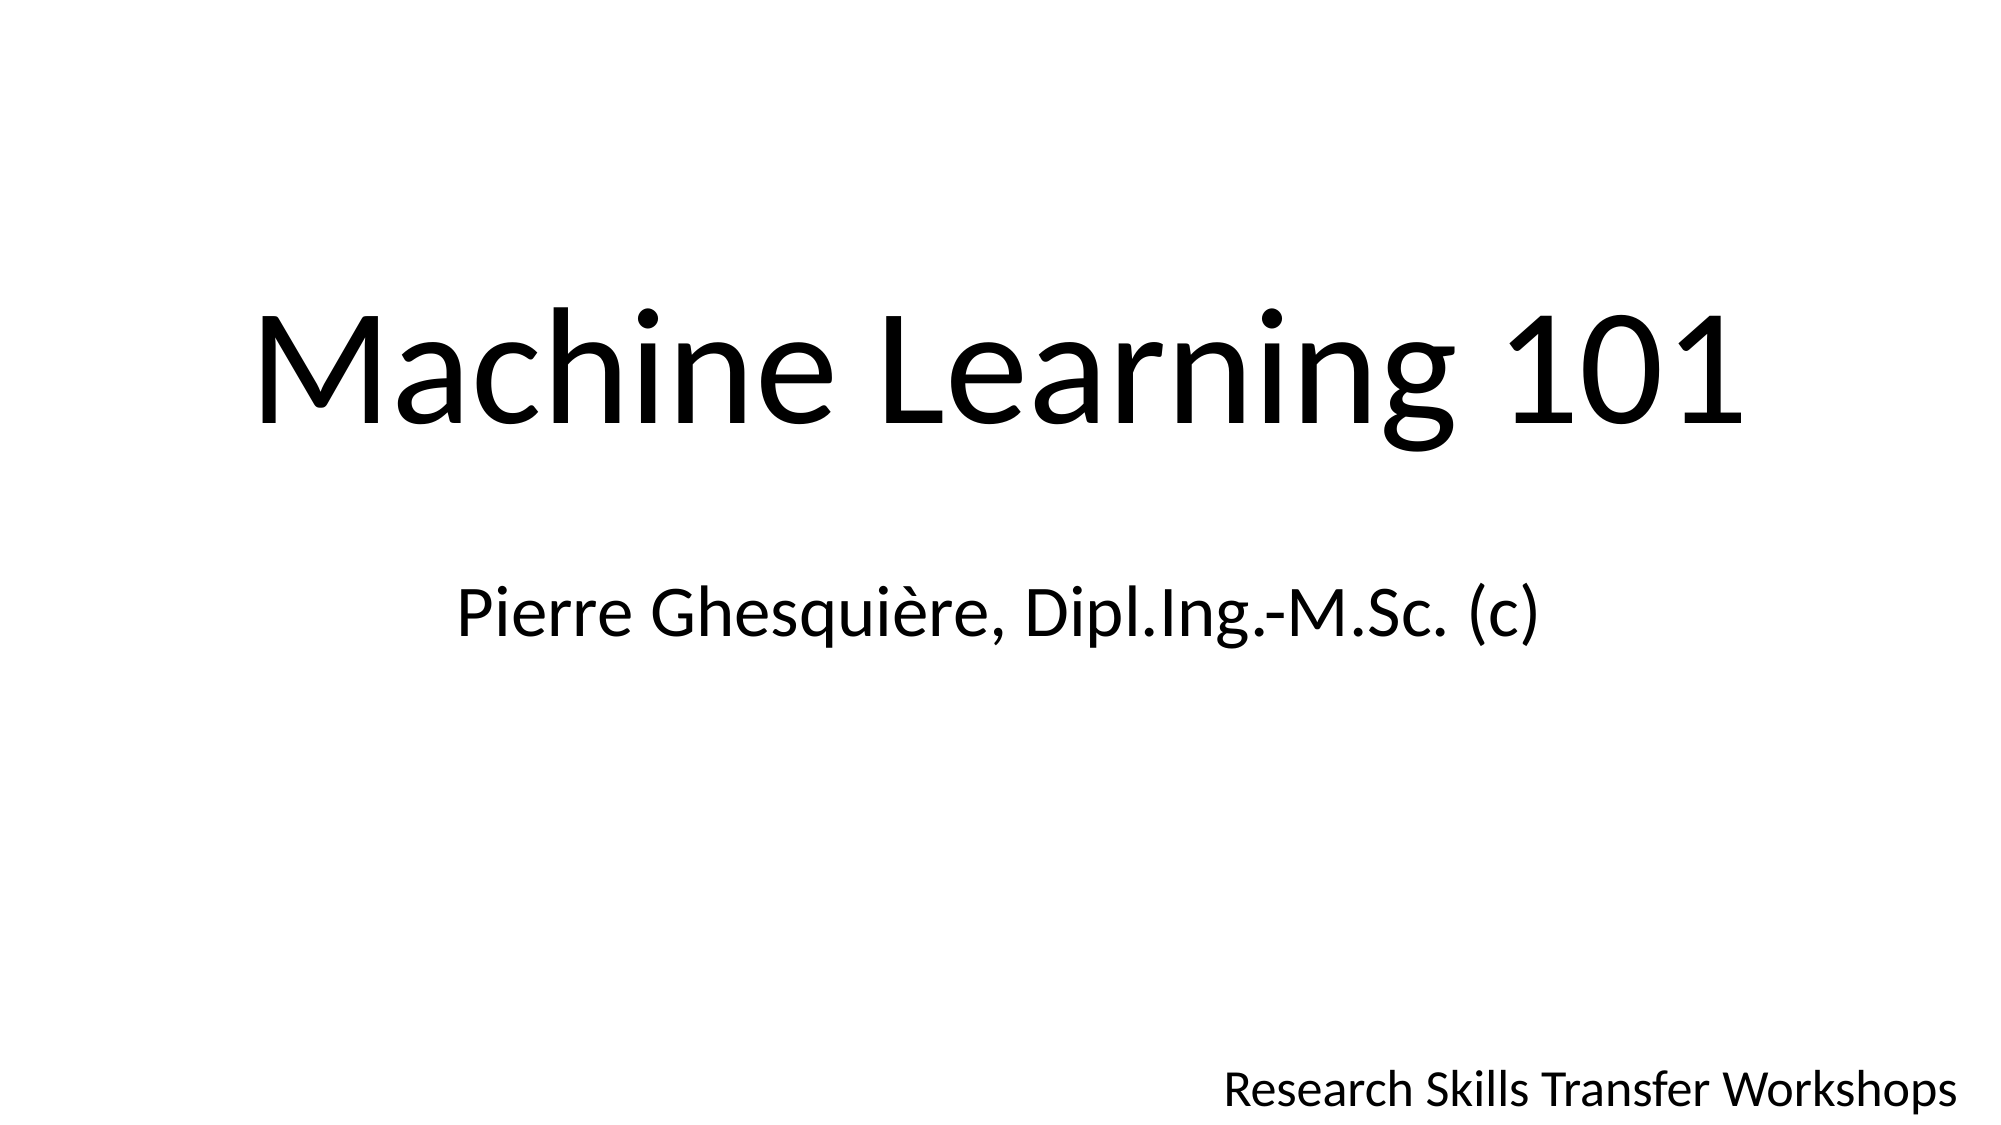

# Machine Learning 101
Pierre Ghesquière, Dipl.Ing.-M.Sc. (c)
Research Skills Transfer Workshops